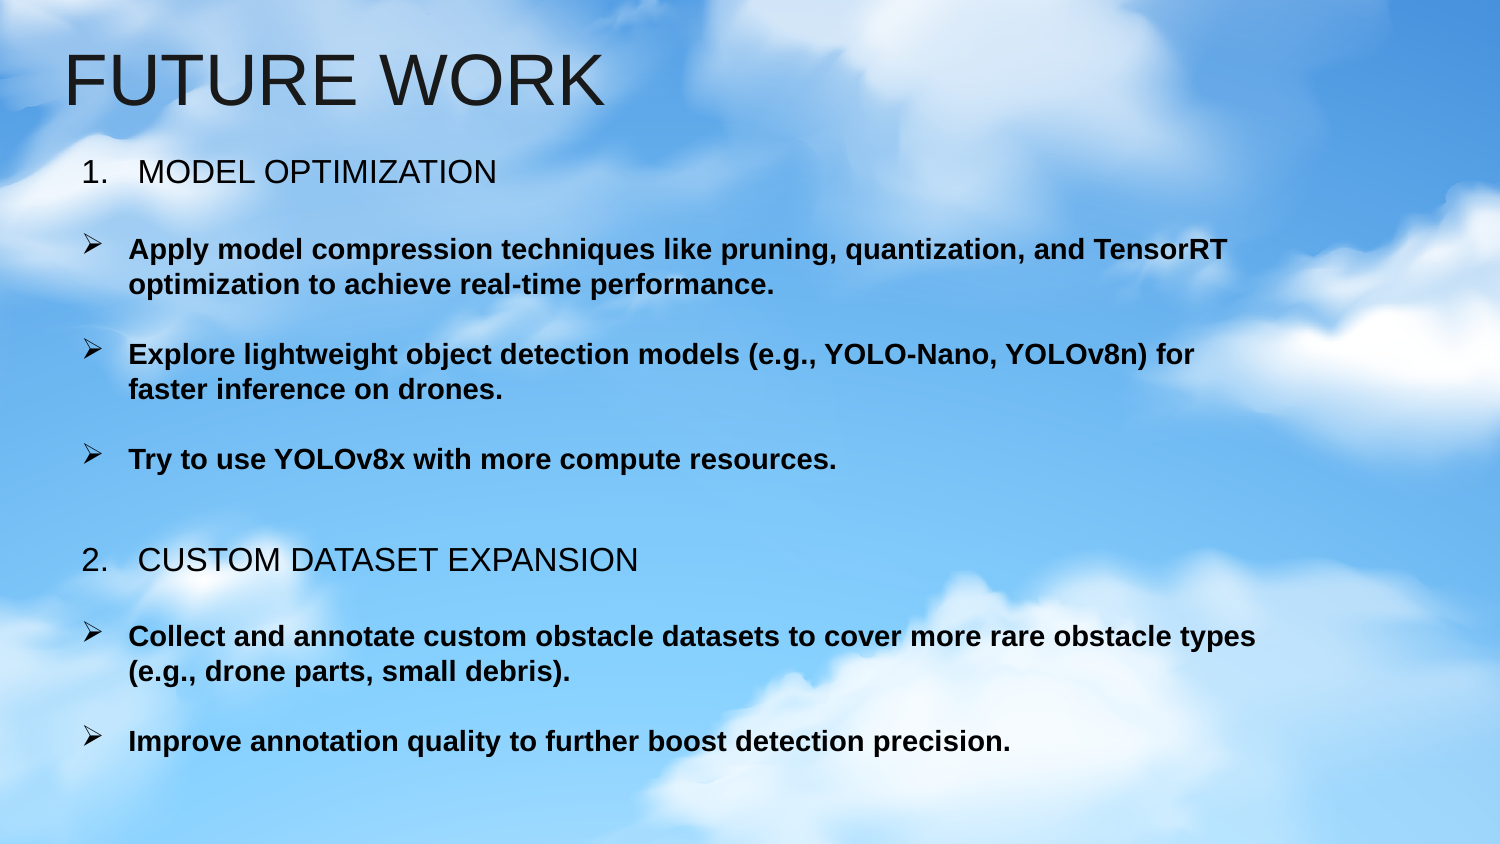

# FUTURE WORK
MODEL OPTIMIZATION

Apply model compression techniques like pruning, quantization, and TensorRT optimization to achieve real-time performance.

Explore lightweight object detection models (e.g., YOLO-Nano, YOLOv8n) for faster inference on drones.

Try to use YOLOv8x with more compute resources.

CUSTOM DATASET EXPANSION

Collect and annotate custom obstacle datasets to cover more rare obstacle types (e.g., drone parts, small debris).

Improve annotation quality to further boost detection precision.